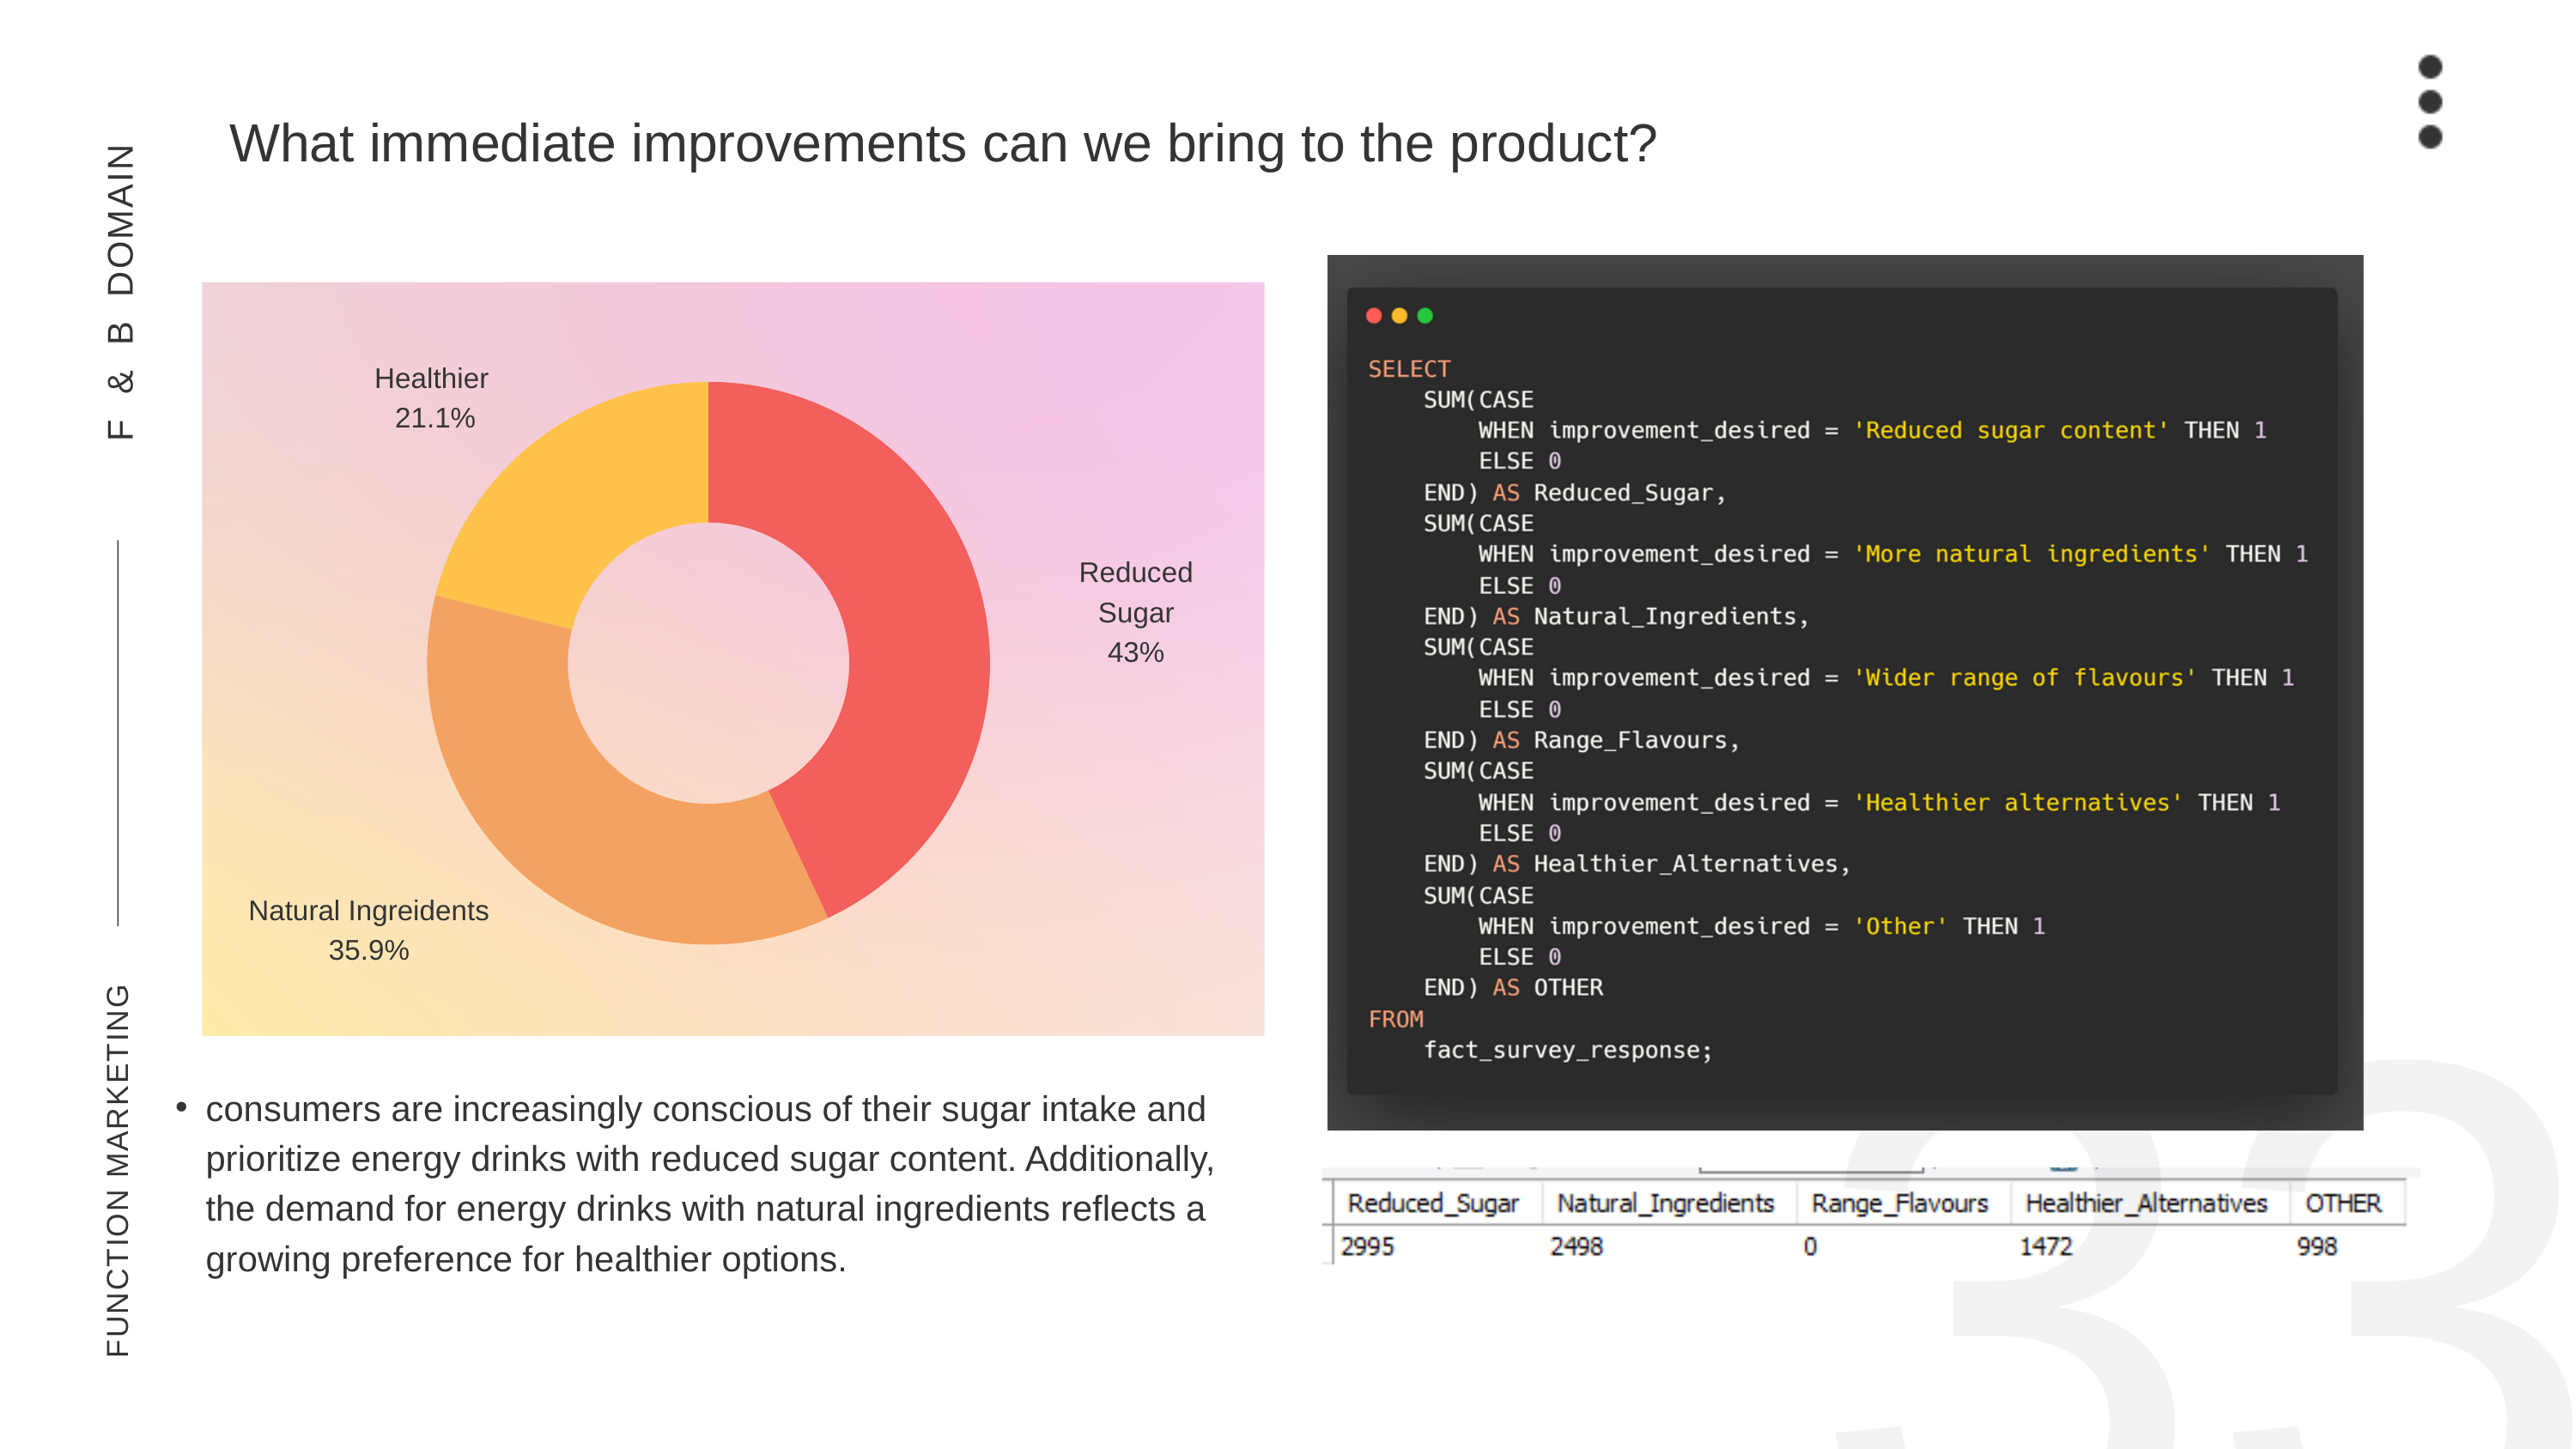

What immediate improvements can we bring to the product?

F  &  B  DOMAIN
Healthier
21.1%

Reduced Sugar
43%
Natural Ingreidents
35.9%

33
consumers are increasingly conscious of their sugar intake and prioritize energy drinks with reduced sugar content. Additionally, the demand for energy drinks with natural ingredients reflects a growing preference for healthier options.
FUNCTION MARKETING